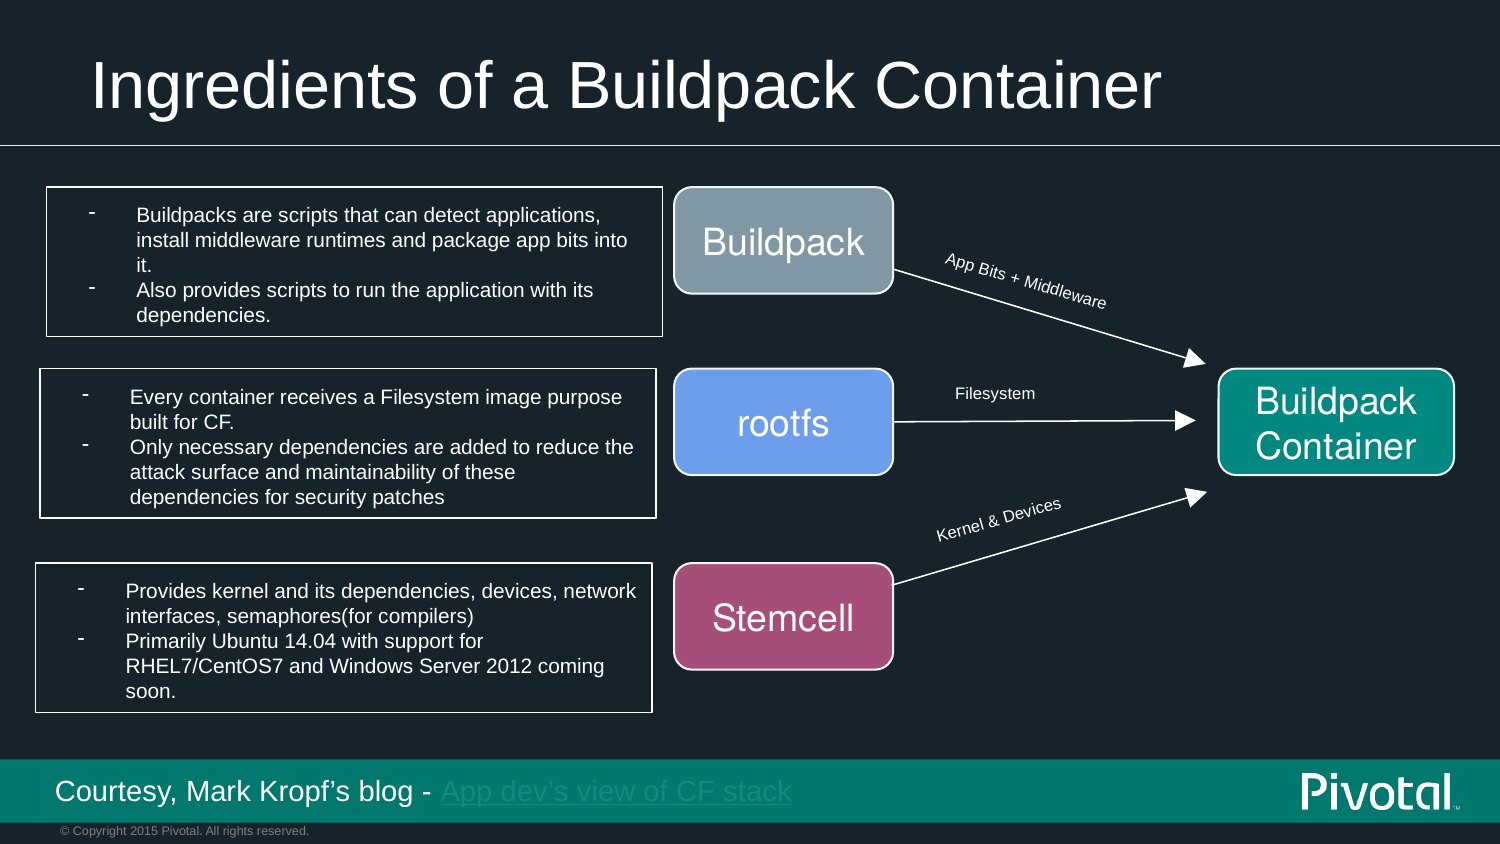

# Ingredients of a Buildpack Container
Buildpacks are scripts that can detect applications, install middleware runtimes and package app bits into it.
Also provides scripts to run the application with its dependencies.
Buildpack
App Bits + Middleware
Filesystem
Every container receives a Filesystem image purpose built for CF.
Only necessary dependencies are added to reduce the attack surface and maintainability of these dependencies for security patches
rootfs
Buildpack Container
Kernel & Devices
Provides kernel and its dependencies, devices, network interfaces, semaphores(for compilers)
Primarily Ubuntu 14.04 with support for RHEL7/CentOS7 and Windows Server 2012 coming soon.
Stemcell
Courtesy, Mark Kropf’s blog - App dev’s view of CF stack